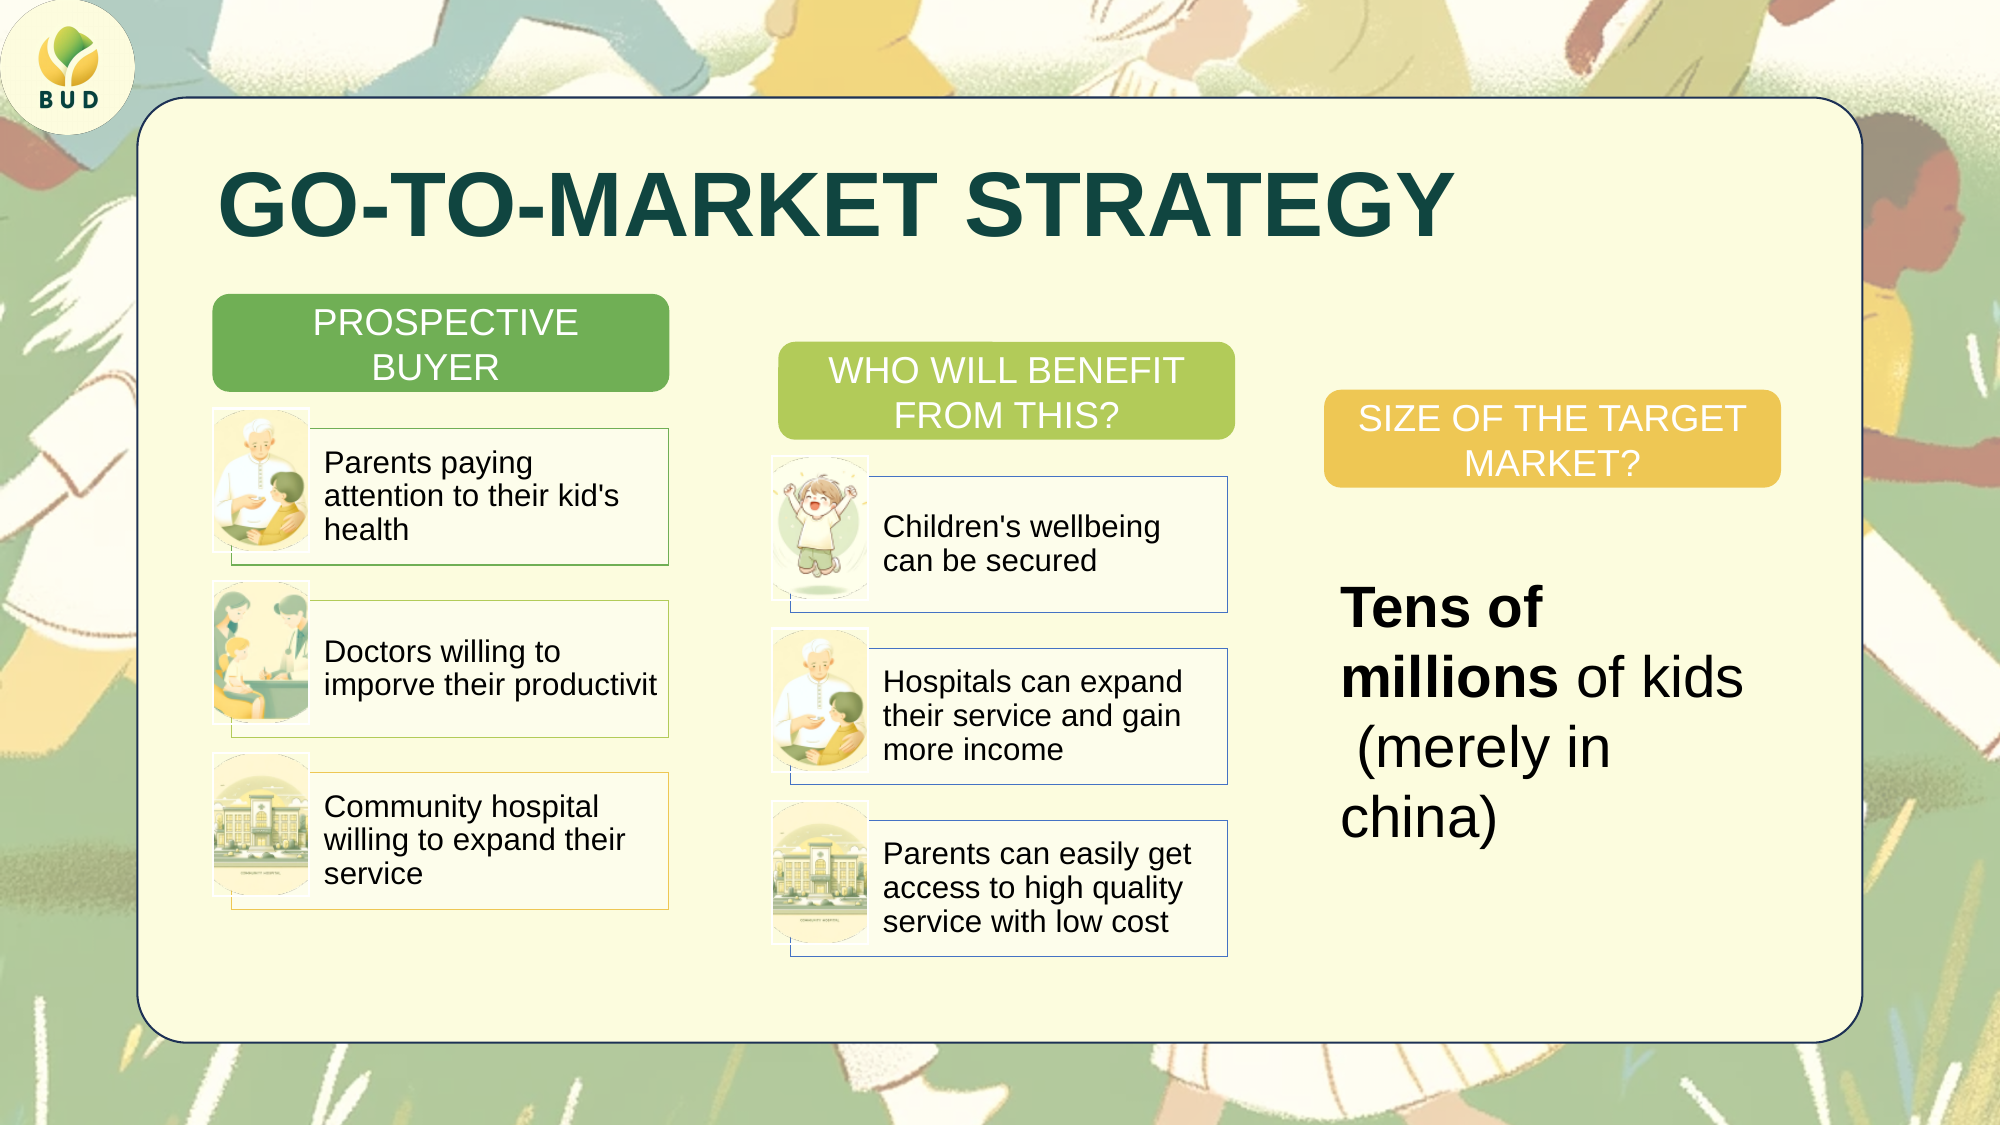

# GO-TO-MARKET STRATEGY
 PROSPECTIVE BUYER
WHO WILL BENEFIT FROM THIS?
Parents paying attention to their kid's health
Doctors willing to imporve their productivit
Community hospital willing to expand their service
SIZE OF THE TARGET MARKET?
Children's wellbeing can be secured
Hospitals can expand their service and gain more income
Parents can easily get access to high quality service with low cost
Tens of millions of kids
 (merely in china)